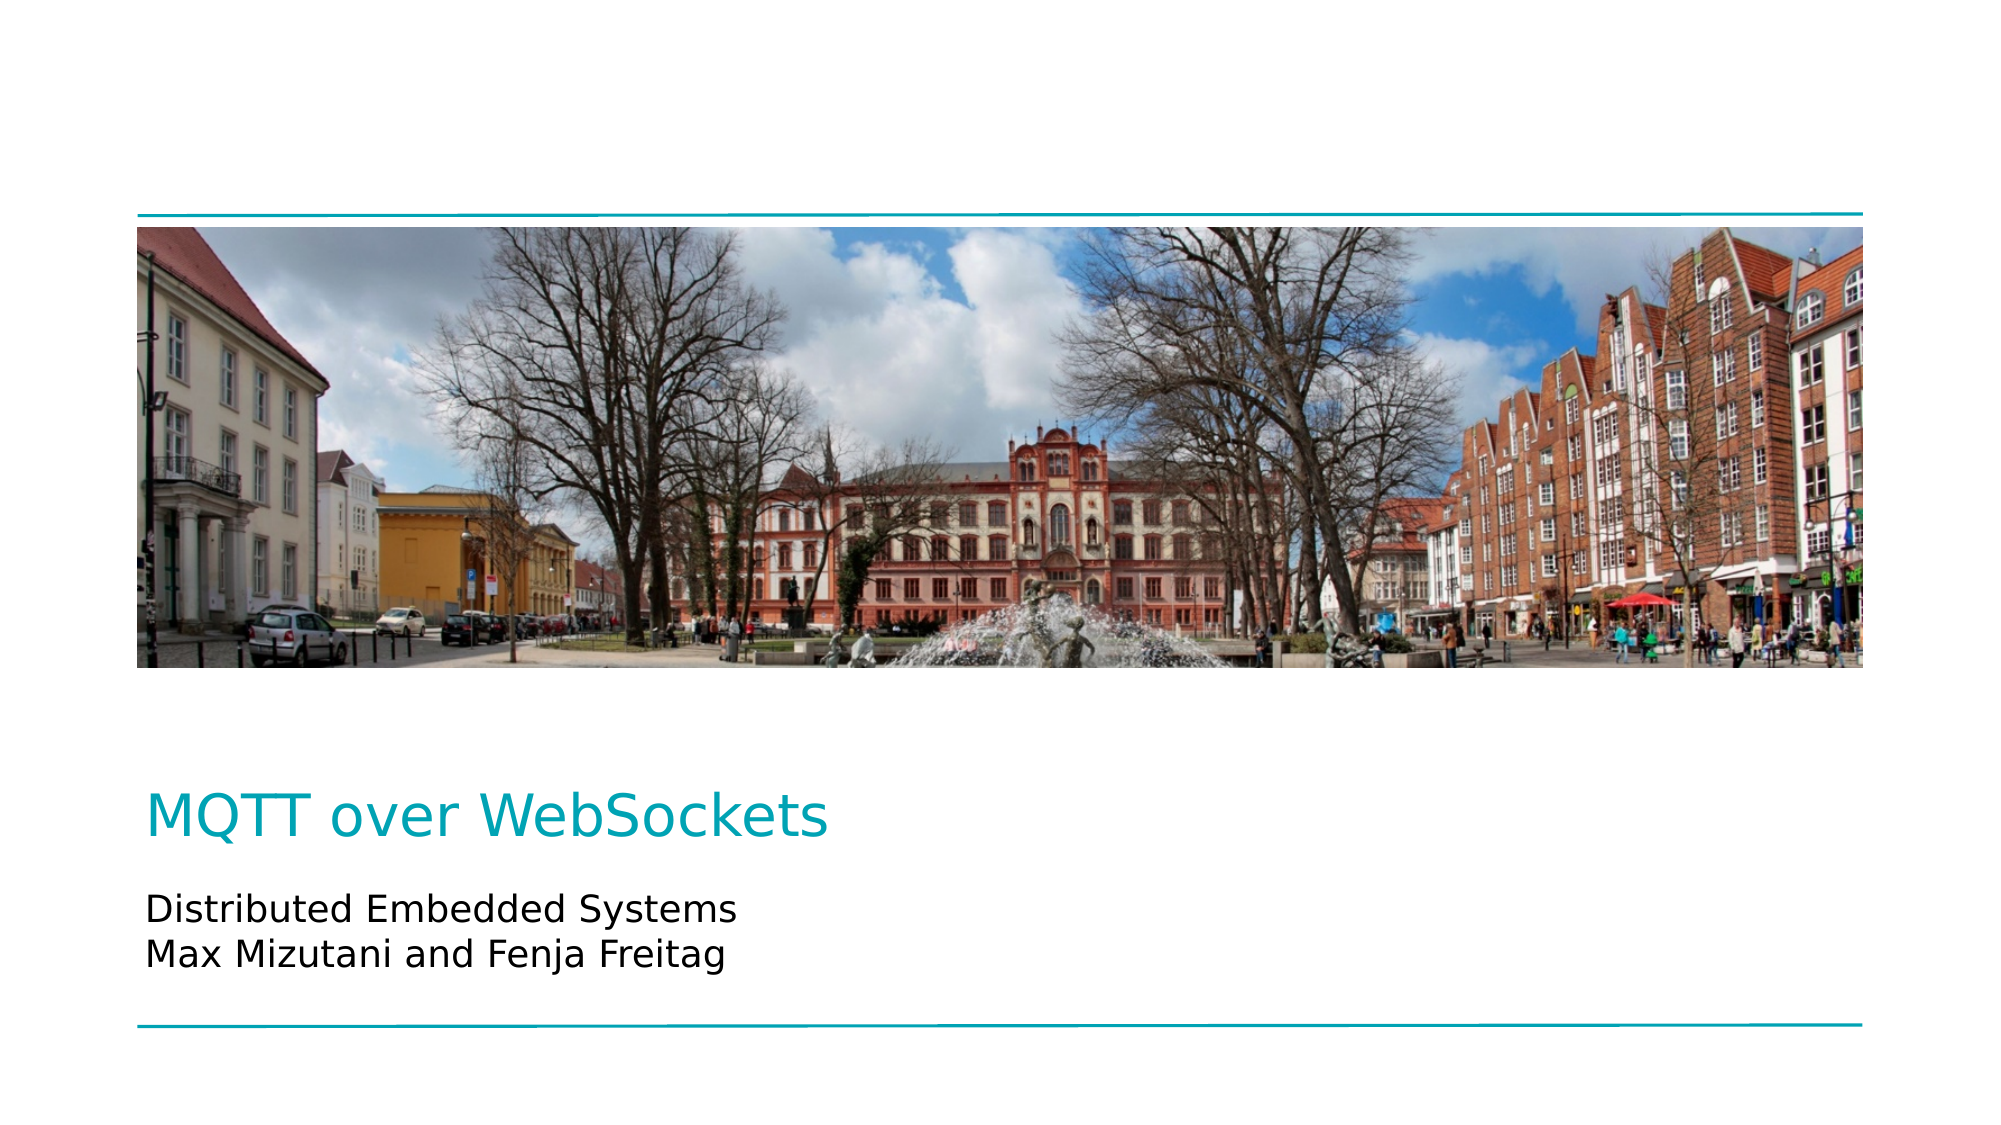

# MQTT over WebSockets
Distributed Embedded Systems
Max Mizutani and Fenja Freitag